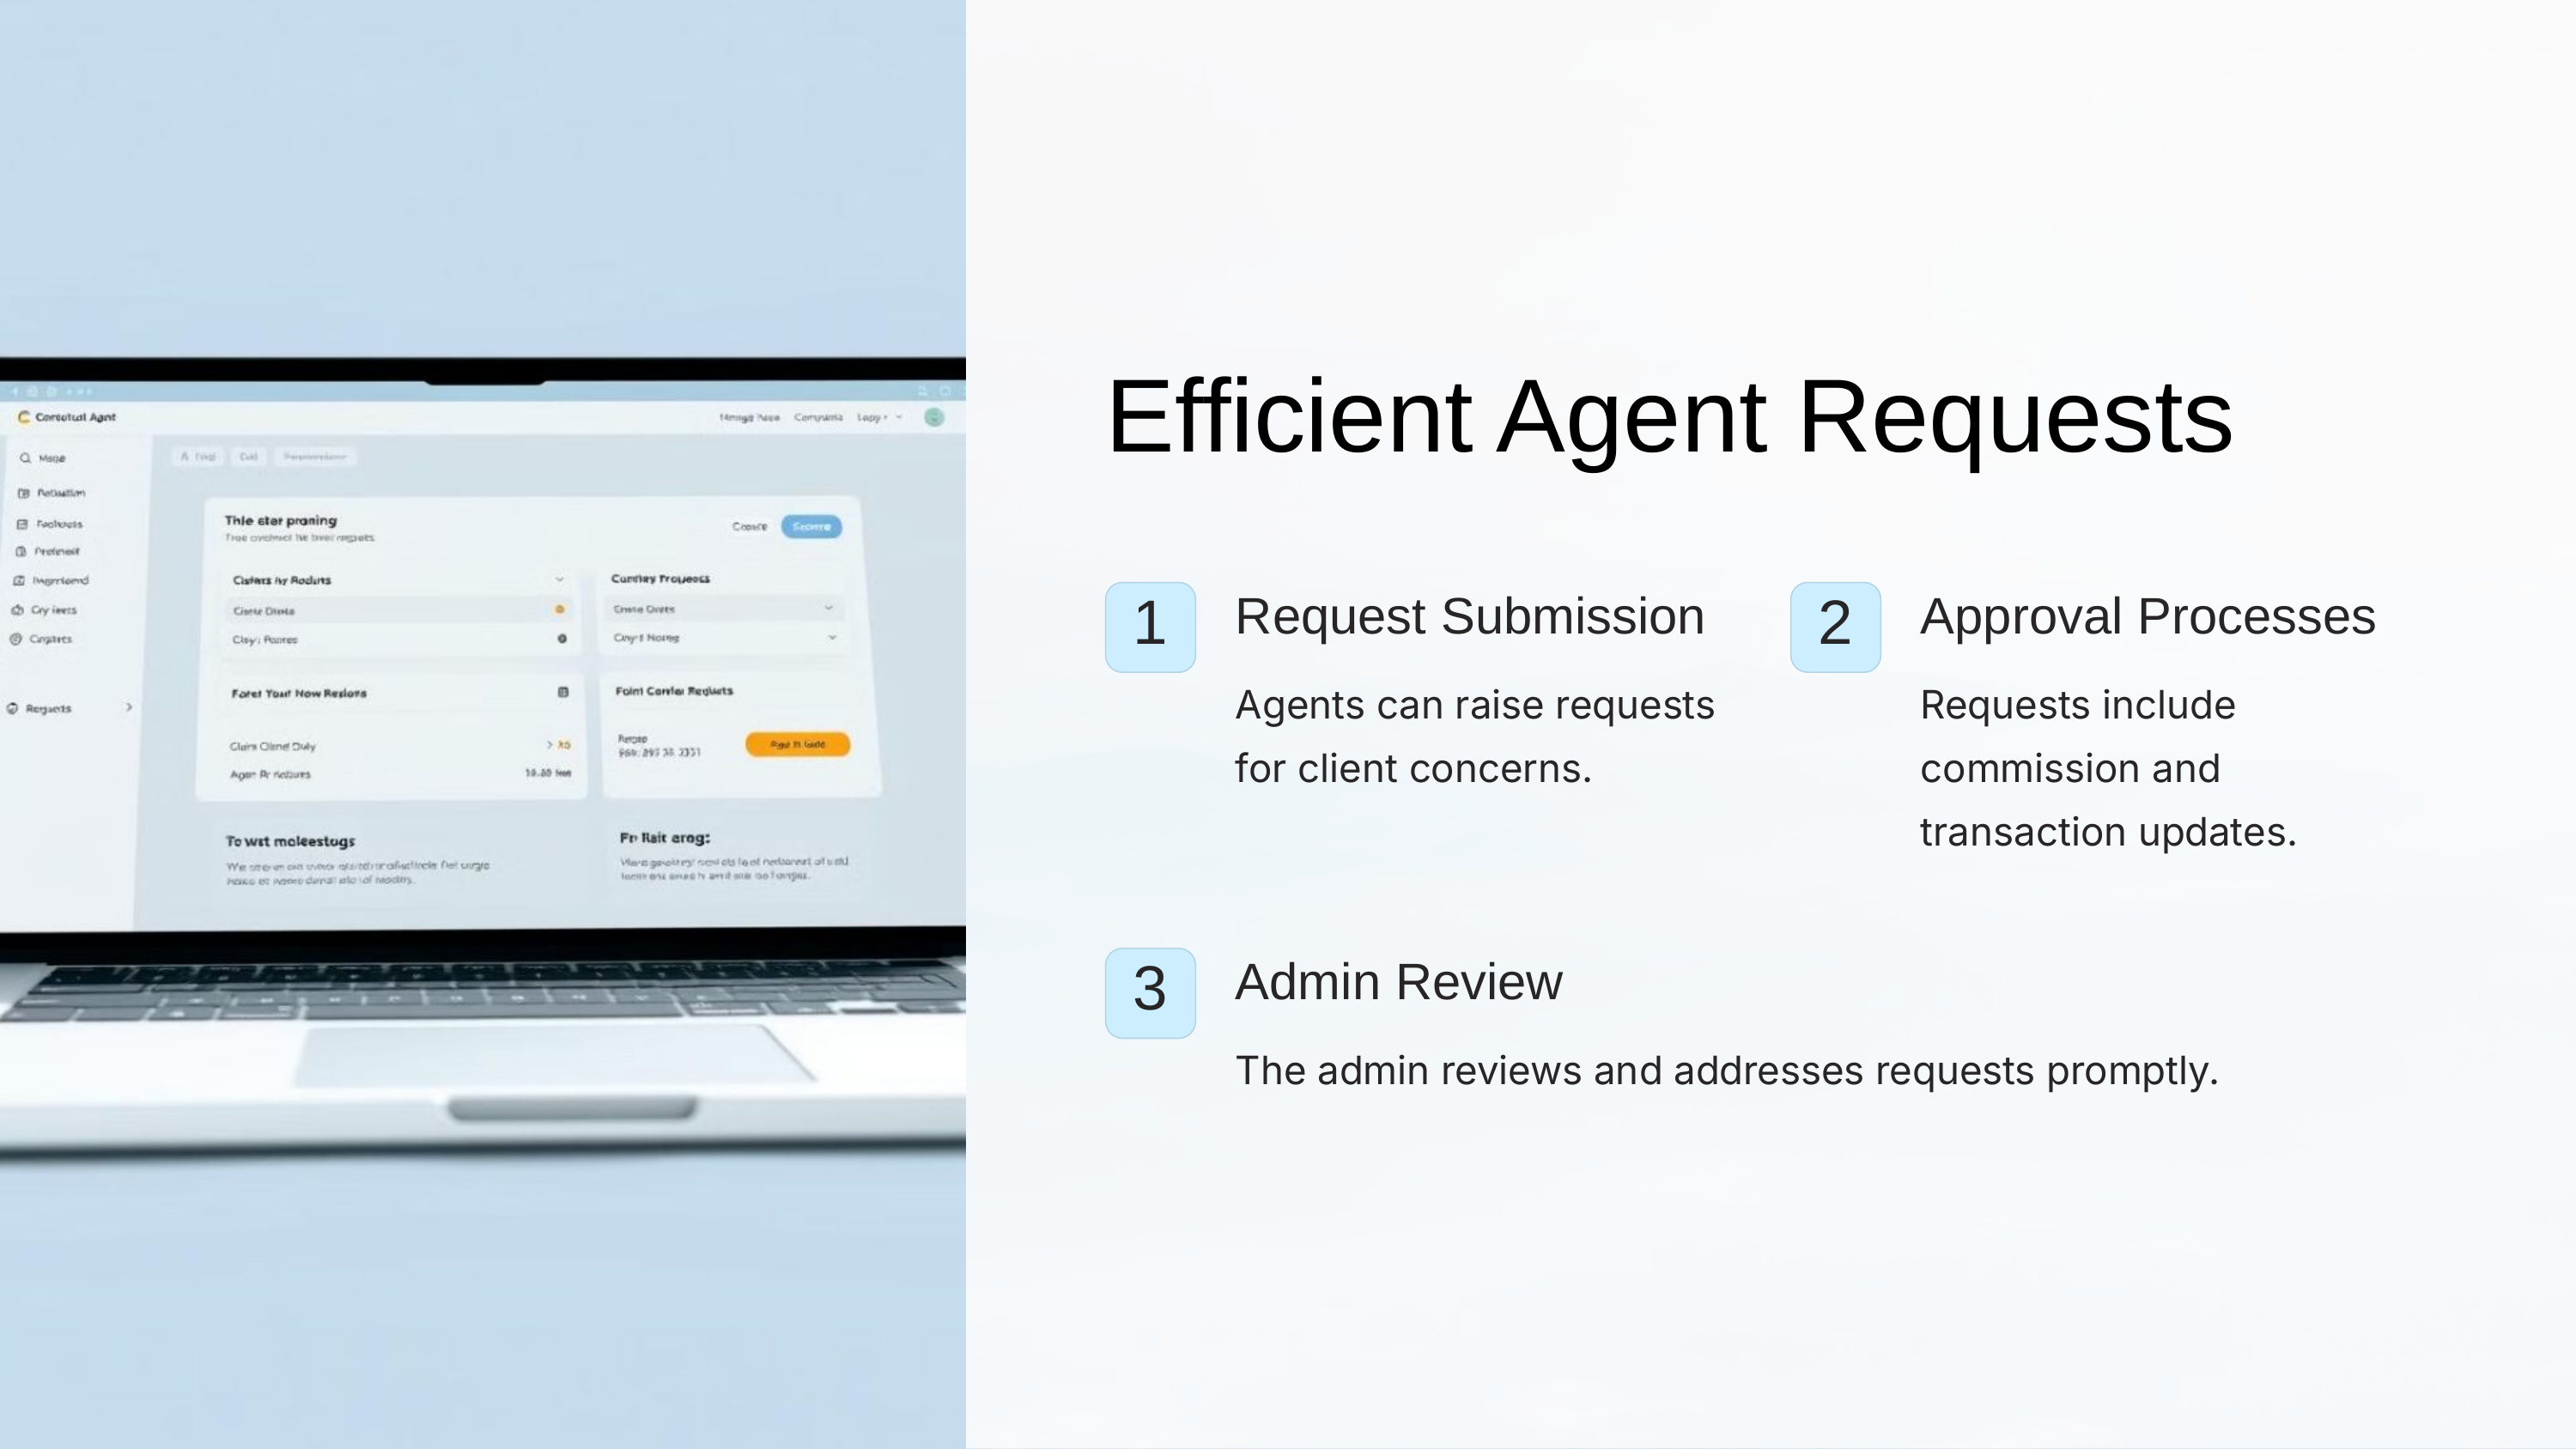

Efficient Agent Requests

Request Submission

Approval Processes

1

2

Agents can raise requests for client concerns.

Requests include commission and transaction updates.

Admin Review

3

The admin reviews and addresses requests promptly.